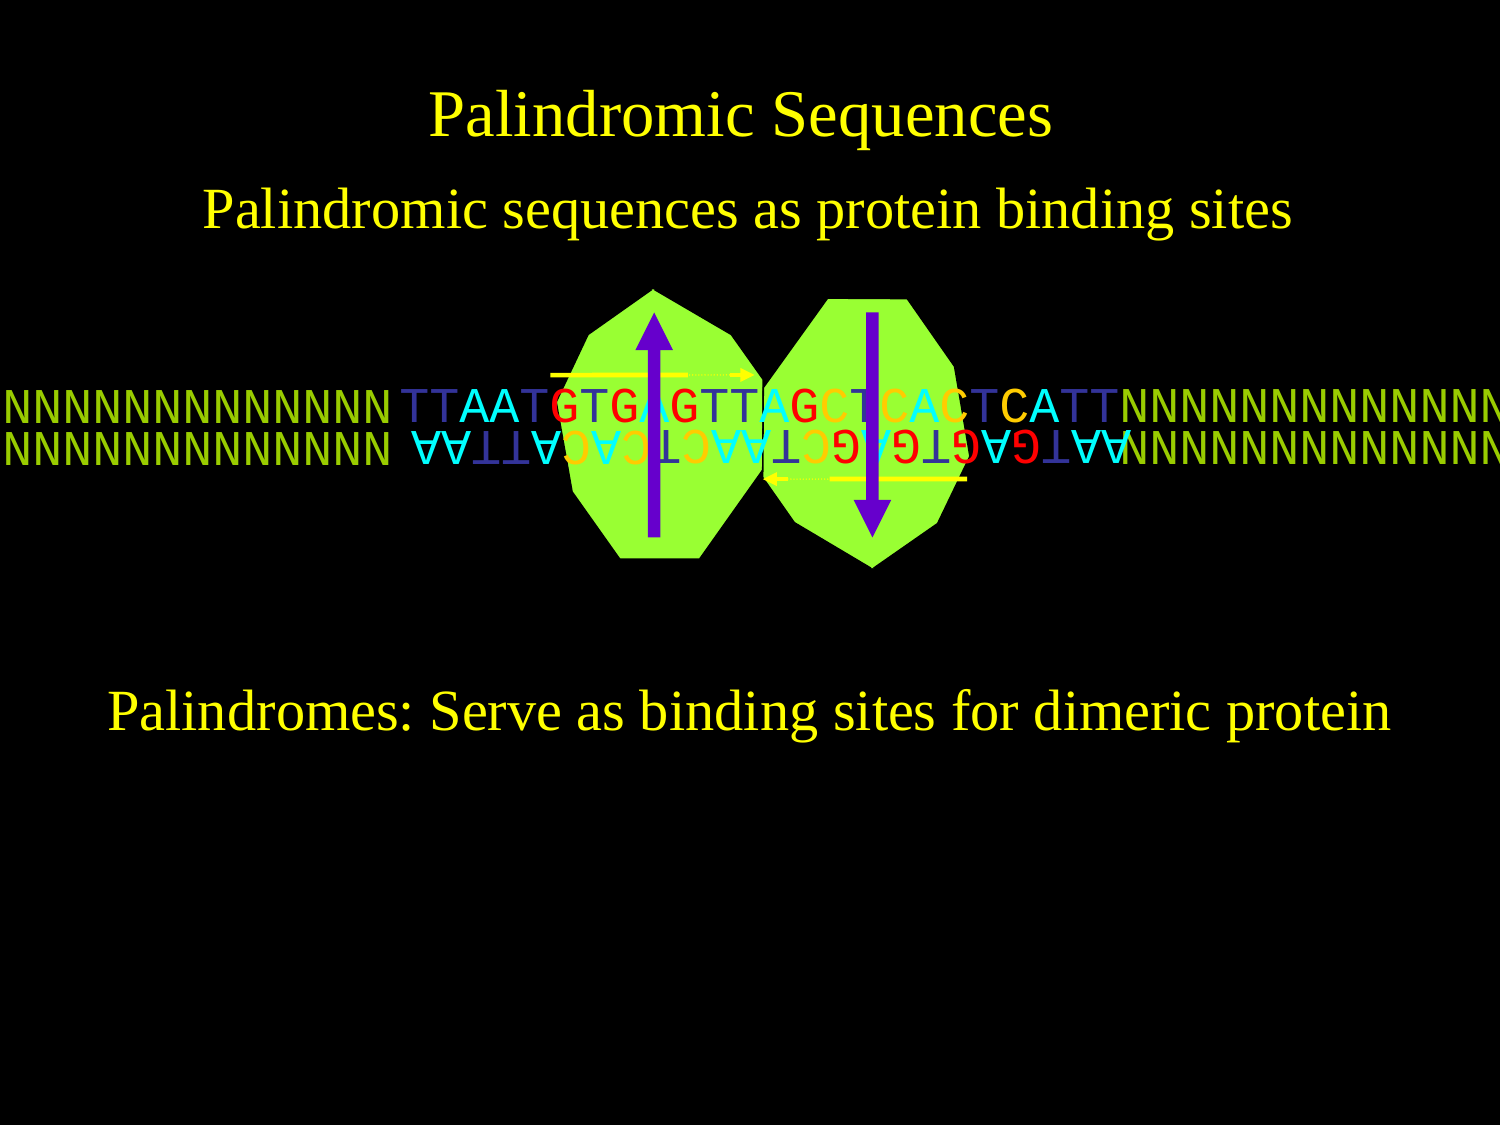

Palindromic Sequences
Palindromic sequences as protein binding sites

NNNNNNNNNNNNNNN
NNNNNNNNNNNNNNN
TTAATGTGAGTTAGCTCACTCATT
NNNNNNNNNNNNN
NNNNNNNNNNNNN
AATGAGTGAGCTAACTCACATTAA

Palindromes: Serve as binding sites for dimeric protein